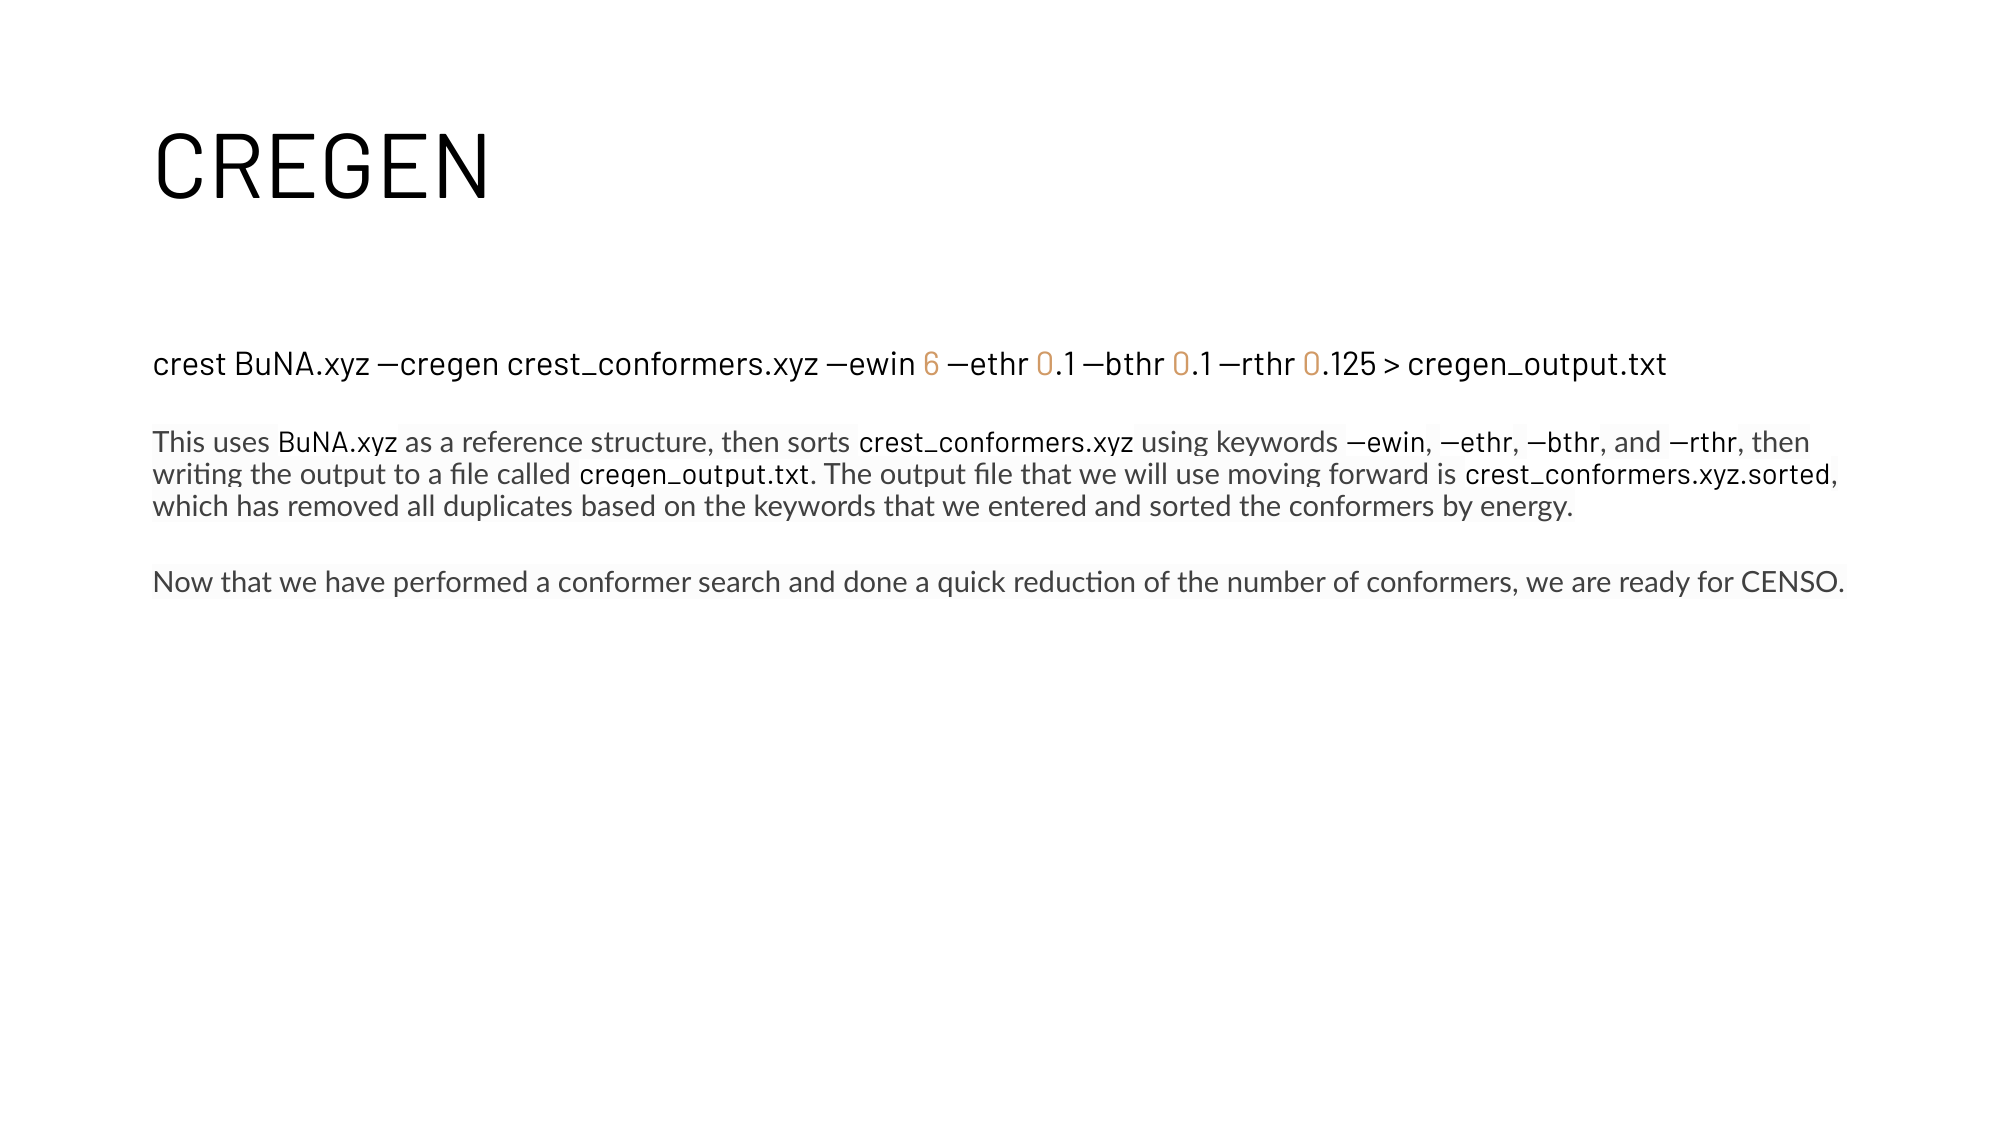

# CREGEN

crest BuNA.xyz --cregen crest_conformers.xyz --ewin 6 --ethr 0.1 --bthr 0.1 --rthr 0.125 > cregen_output.txt

This uses BuNA.xyz as a reference structure, then sorts crest_conformers.xyz using keywords --ewin, --ethr, --bthr, and --rthr, then writing the output to a file called cregen_output.txt. The output file that we will use moving forward is crest_conformers.xyz.sorted, which has removed all duplicates based on the keywords that we entered and sorted the conformers by energy.

Now that we have performed a conformer search and done a quick reduction of the number of conformers, we are ready for CENSO.